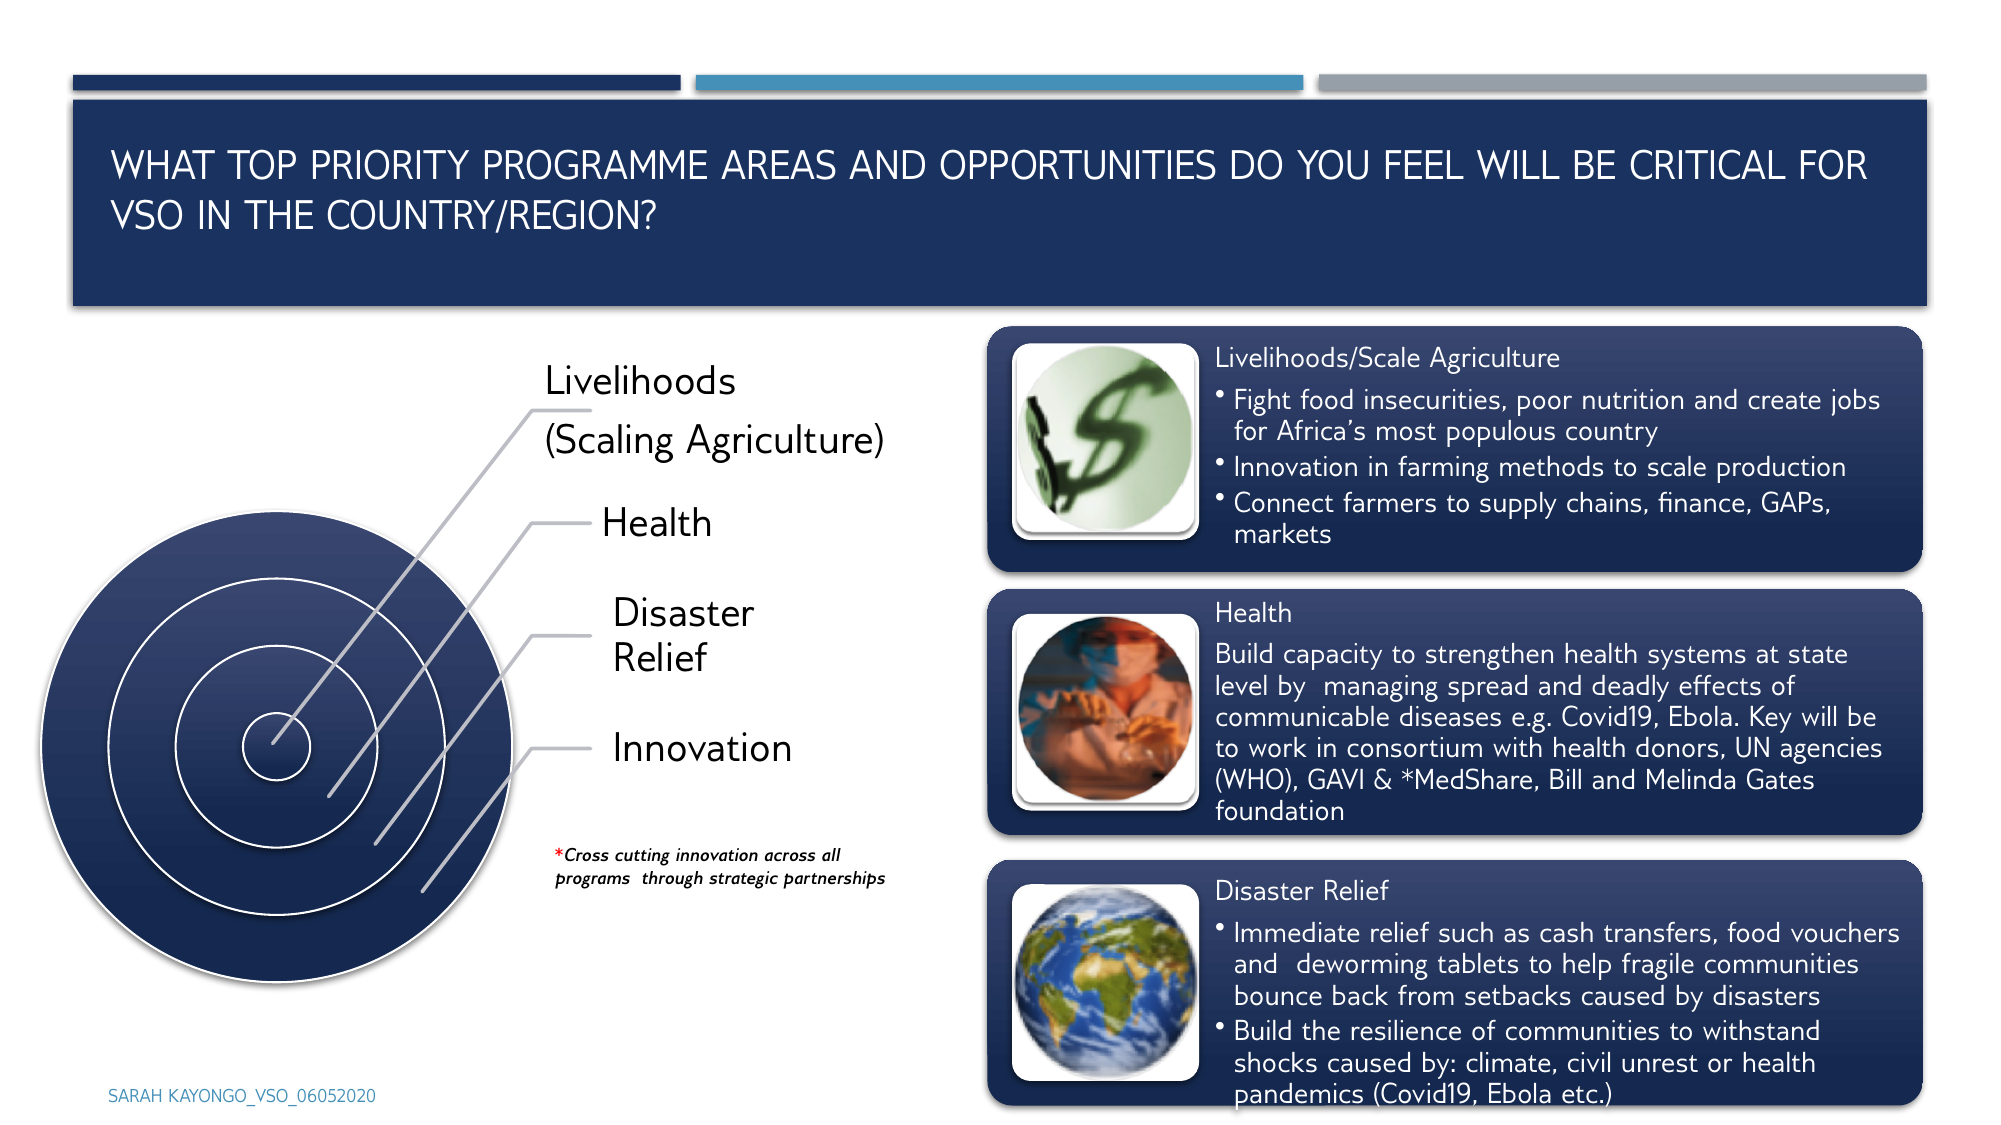

# What top priority programme areas and opportunities do you feel will be critical for VSO in the country/region?
Livelihoods/Scale Agriculture
Fight food insecurities, poor nutrition and create jobs for Africa’s most populous country
Innovation in farming methods to scale production
Connect farmers to supply chains, finance, GAPs, markets
Health
Build capacity to strengthen health systems at state level by  managing spread and deadly effects of communicable diseases e.g. Covid19, Ebola. Key will be to work in consortium with health donors, UN agencies (WHO), GAVI & *MedShare, Bill and Melinda Gates foundation
Disaster Relief
Immediate relief such as cash transfers, food vouchers and  deworming tablets to help fragile communities bounce back from setbacks caused by disasters
Build the resilience of communities to withstand shocks caused by: climate, civil unrest or health pandemics (Covid19, Ebola etc.)
Livelihoods
(Scaling Agriculture)
Health
Disaster Relief
Innovation
*Cross cutting innovation across all programs  through strategic partnerships
9
SARAH KAYONGO_VSO_06052020